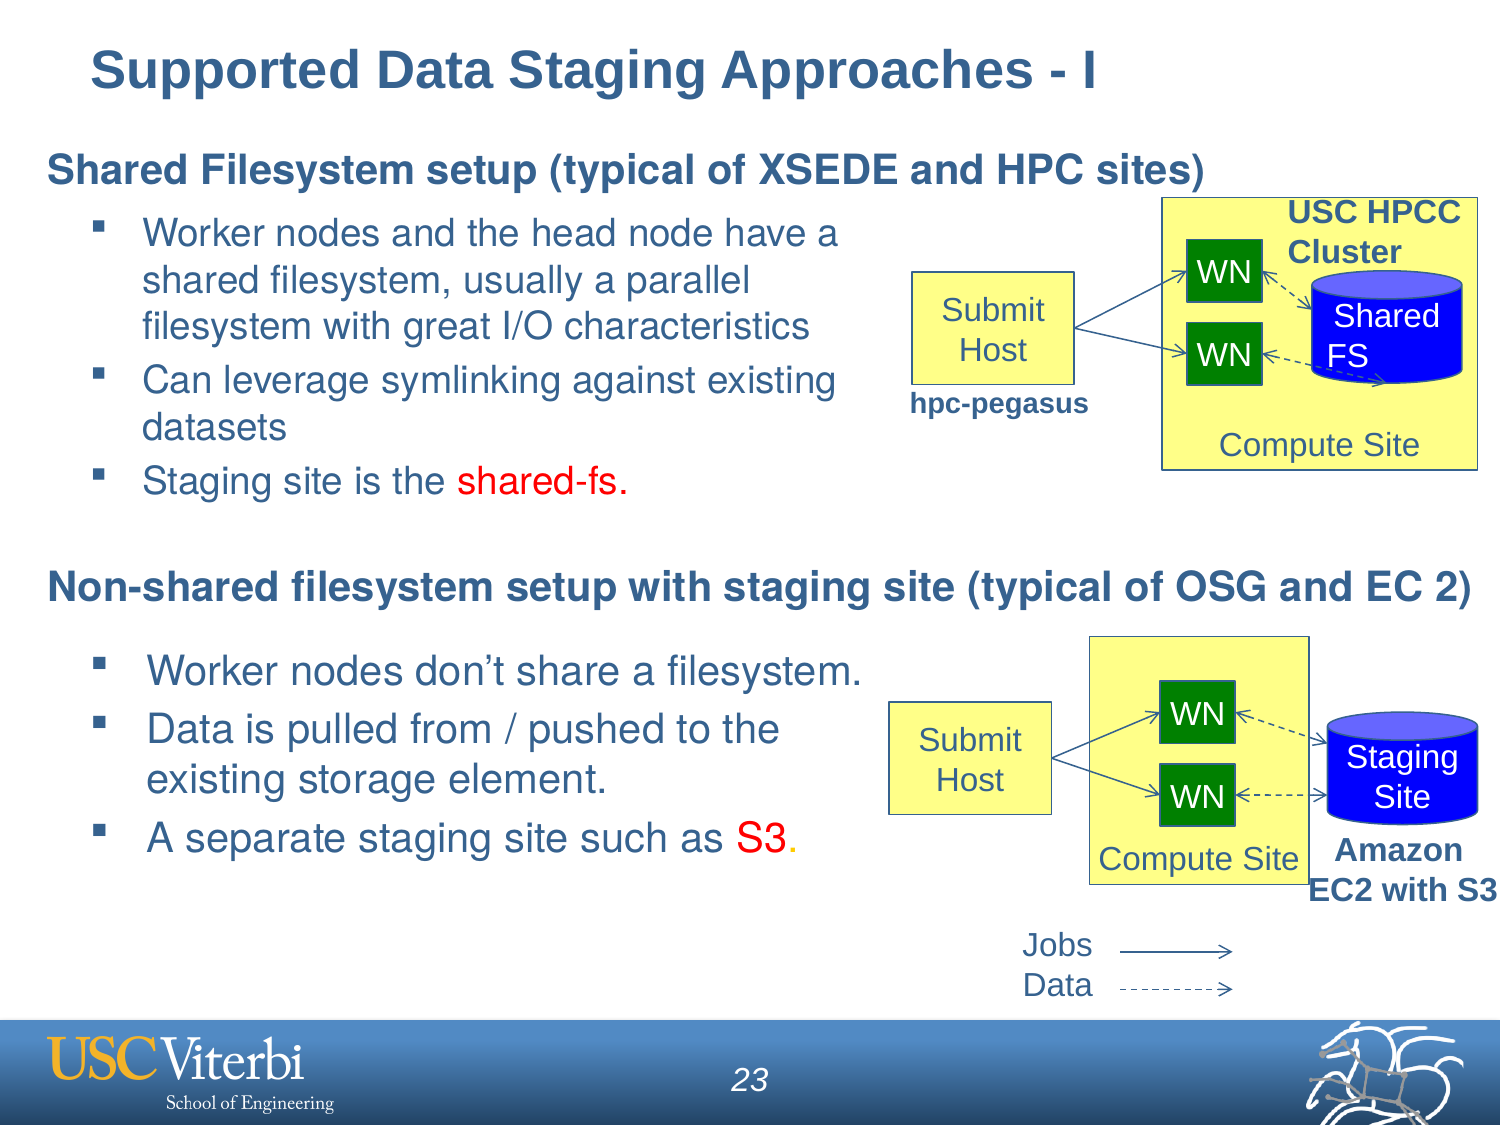

# Supported Data Staging Approaches - I
Shared Filesystem setup (typical of XSEDE and HPC sites)
USC HPCC
Cluster
Compute Site
WN
Shared
FS
Submit
Host
WN
hpc-pegasus
Worker nodes and the head node have a shared filesystem, usually a parallel filesystem with great I/O characteristics
Can leverage symlinking against existing datasets
Staging site is the shared-fs.
Non-shared filesystem setup with staging site (typical of OSG and EC 2)
Worker nodes don’t share a filesystem.
Data is pulled from / pushed to the existing storage element.
A separate staging site such as S3.

Compute Site
WN
Submit
Host
Staging
Site
WN
Amazon
EC2 with S3
Jobs
Data